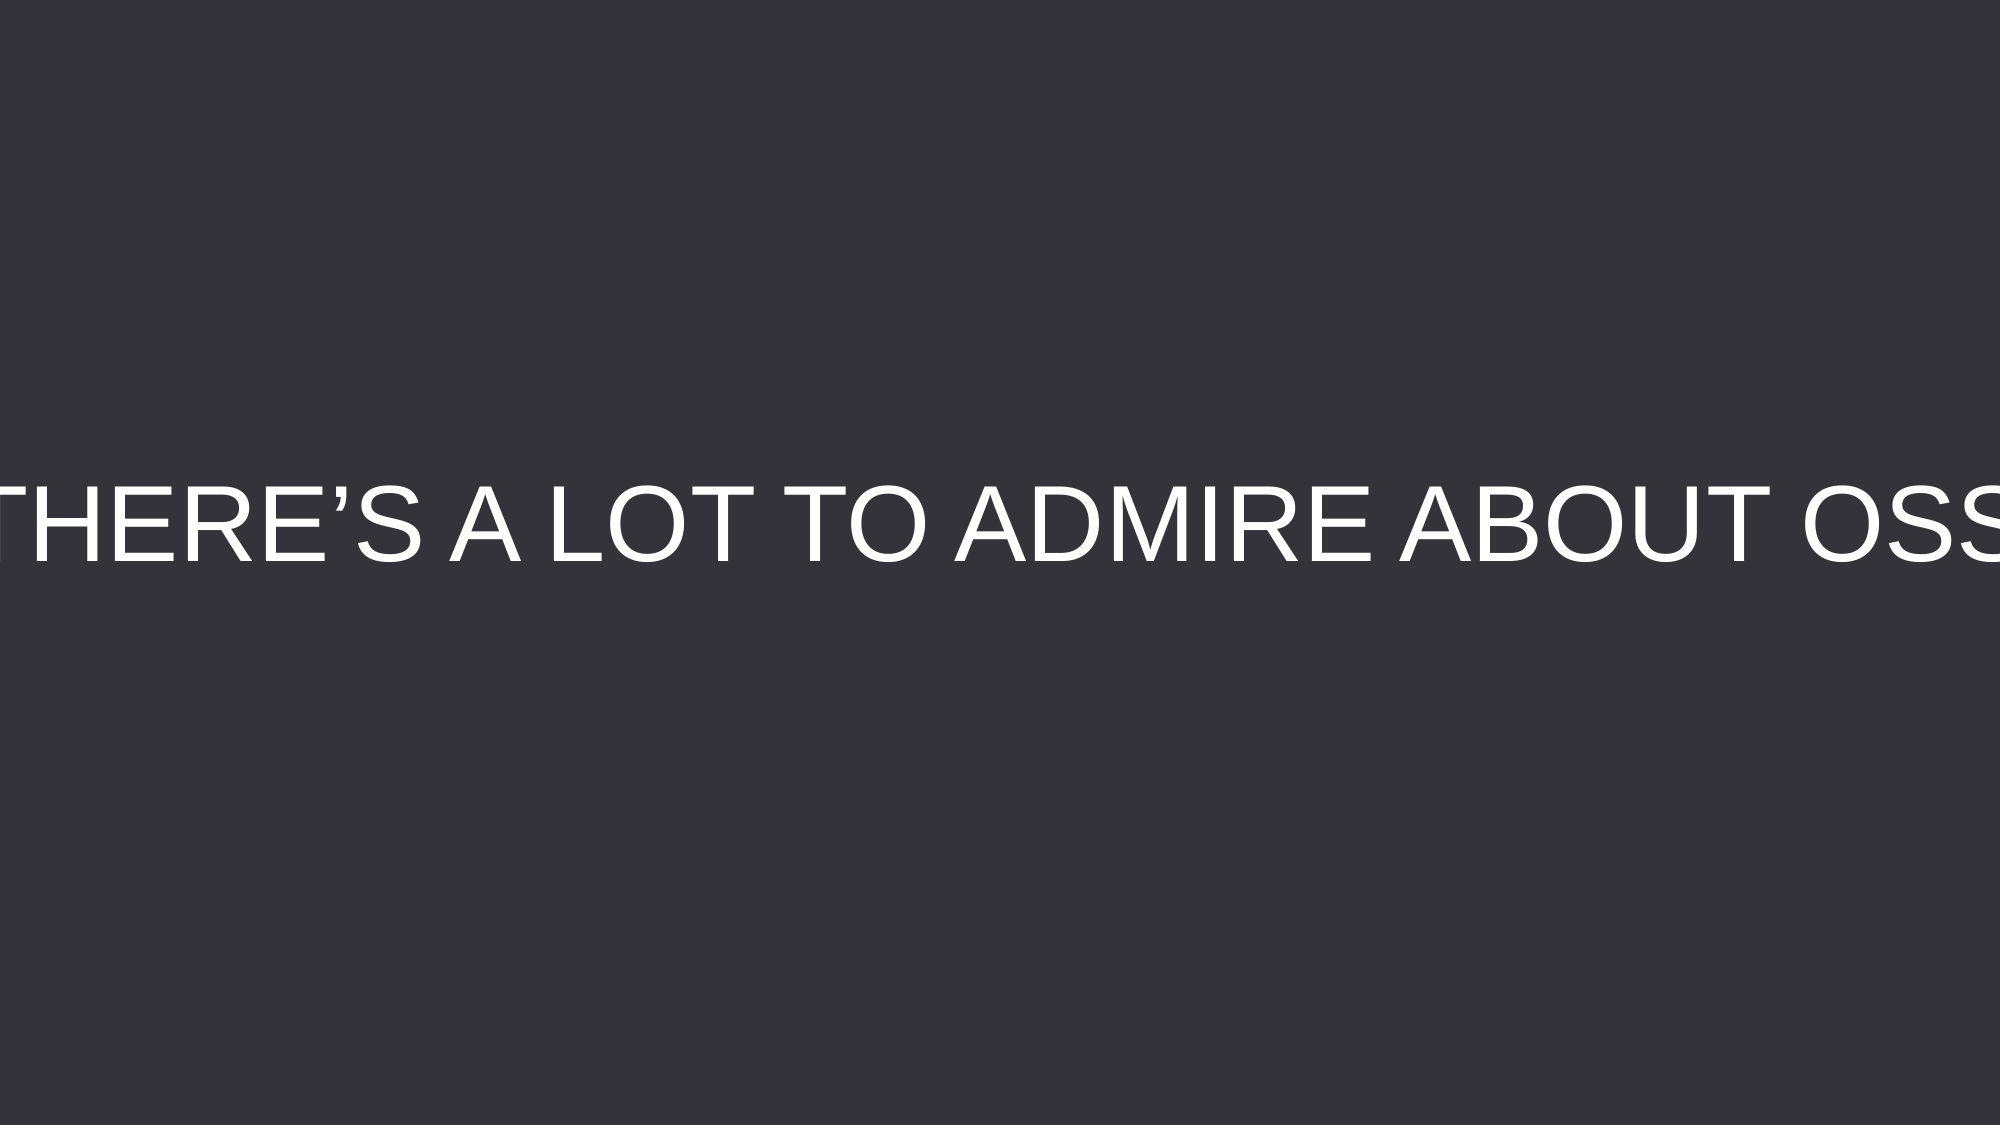

THERE’S A LOT TO ADMIRE ABOUT OSS